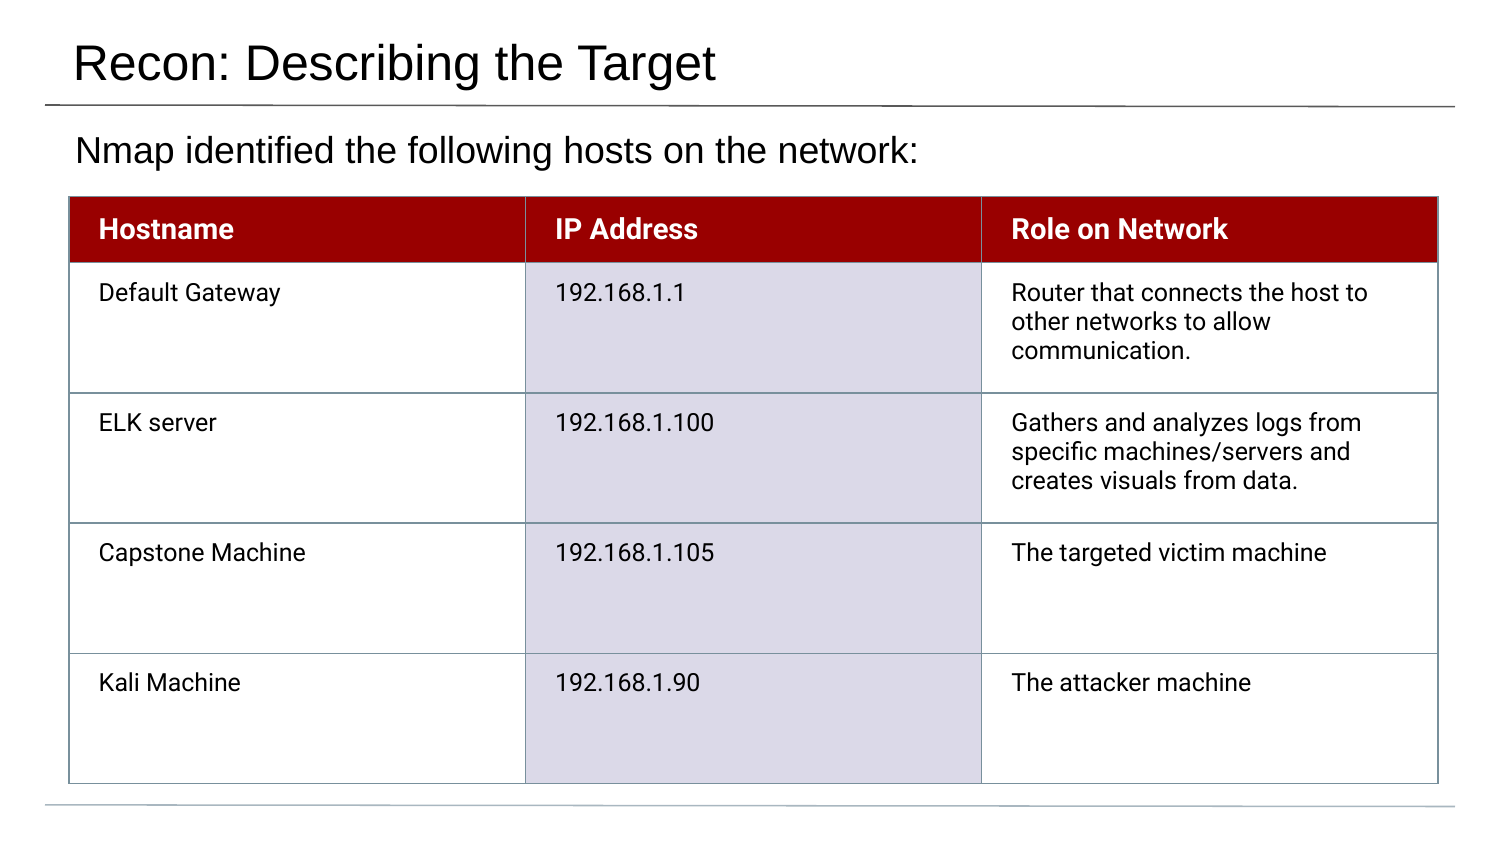

# Recon: Describing the Target
Nmap identified the following hosts on the network:
| Hostname | IP Address | Role on Network |
| --- | --- | --- |
| Default Gateway | 192.168.1.1 | Router that connects the host to other networks to allow communication. |
| ELK server | 192.168.1.100 | Gathers and analyzes logs from specific machines/servers and creates visuals from data. |
| Capstone Machine | 192.168.1.105 | The targeted victim machine |
| Kali Machine | 192.168.1.90 | The attacker machine |